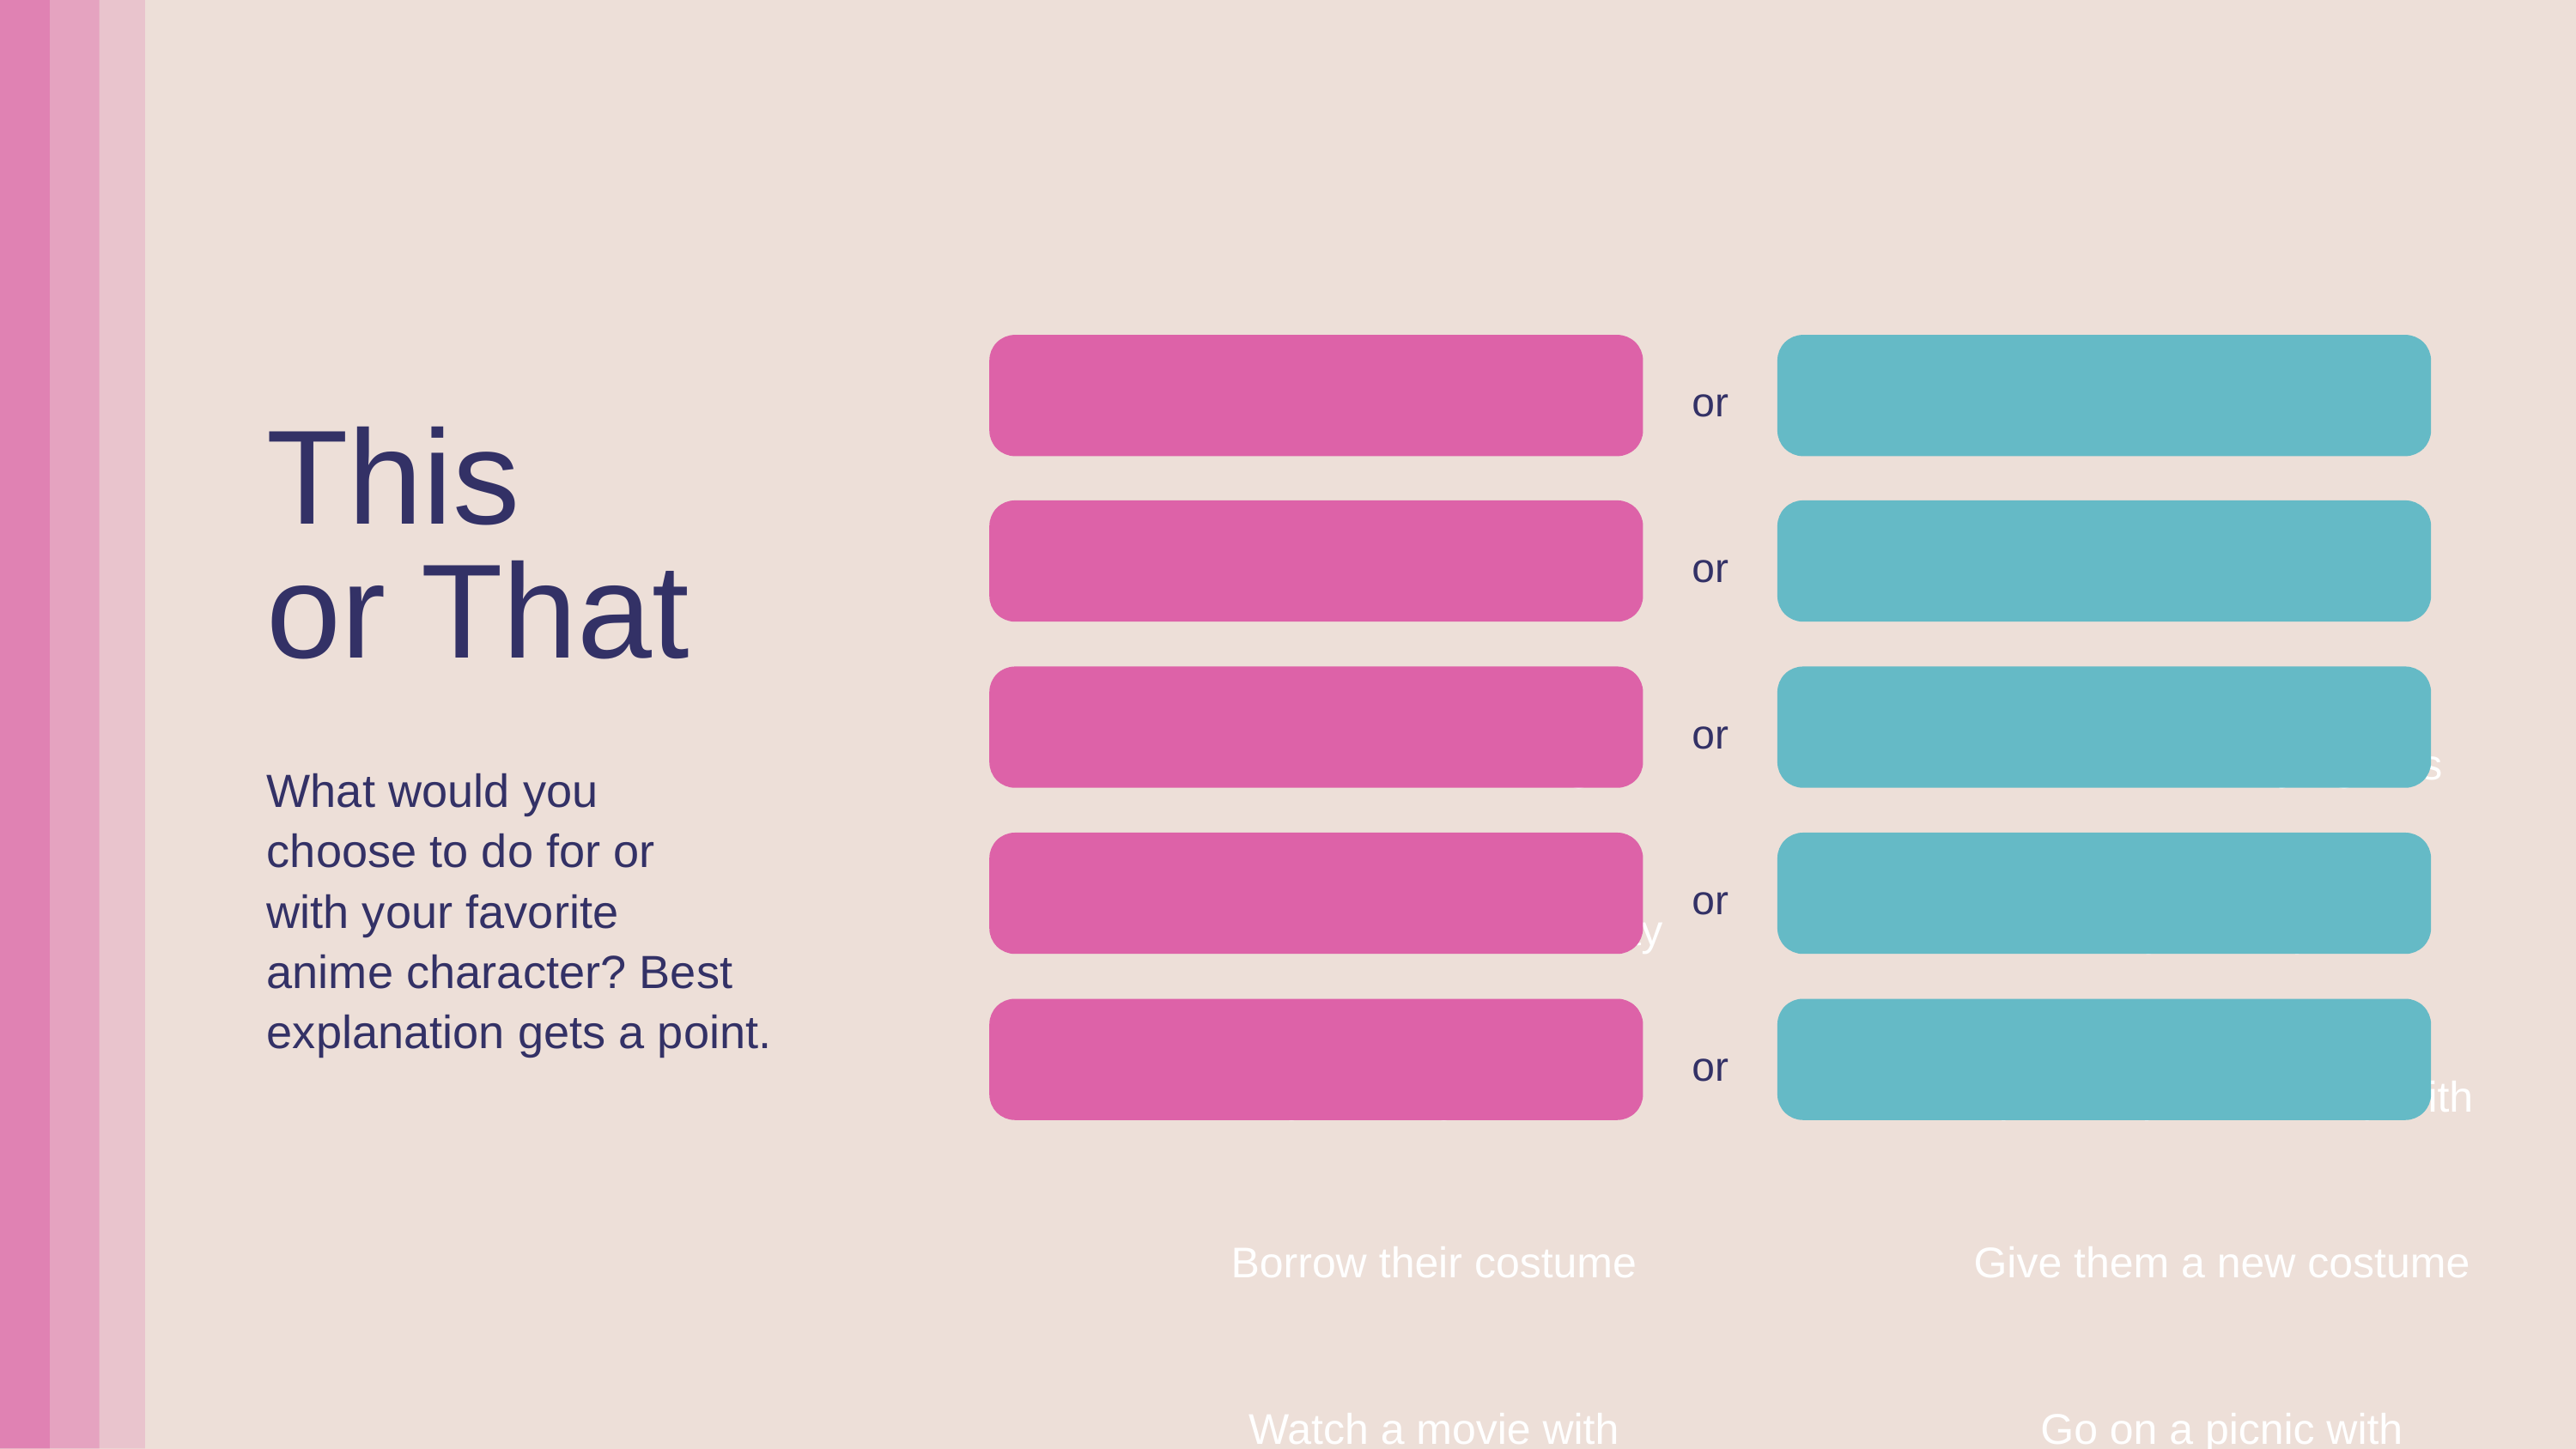

Give them a hug

Send them a flying kiss
or
This
or That
What would you
choose to do for or
with your favorite
anime character? Best explanation gets a point.

Have their skill for a day

Change their power
or

Fight alongside with

Spend a peaceful day with

or

Borrow their costume

Give them a new costume
or

Watch a movie with

Go on a picnic with
or